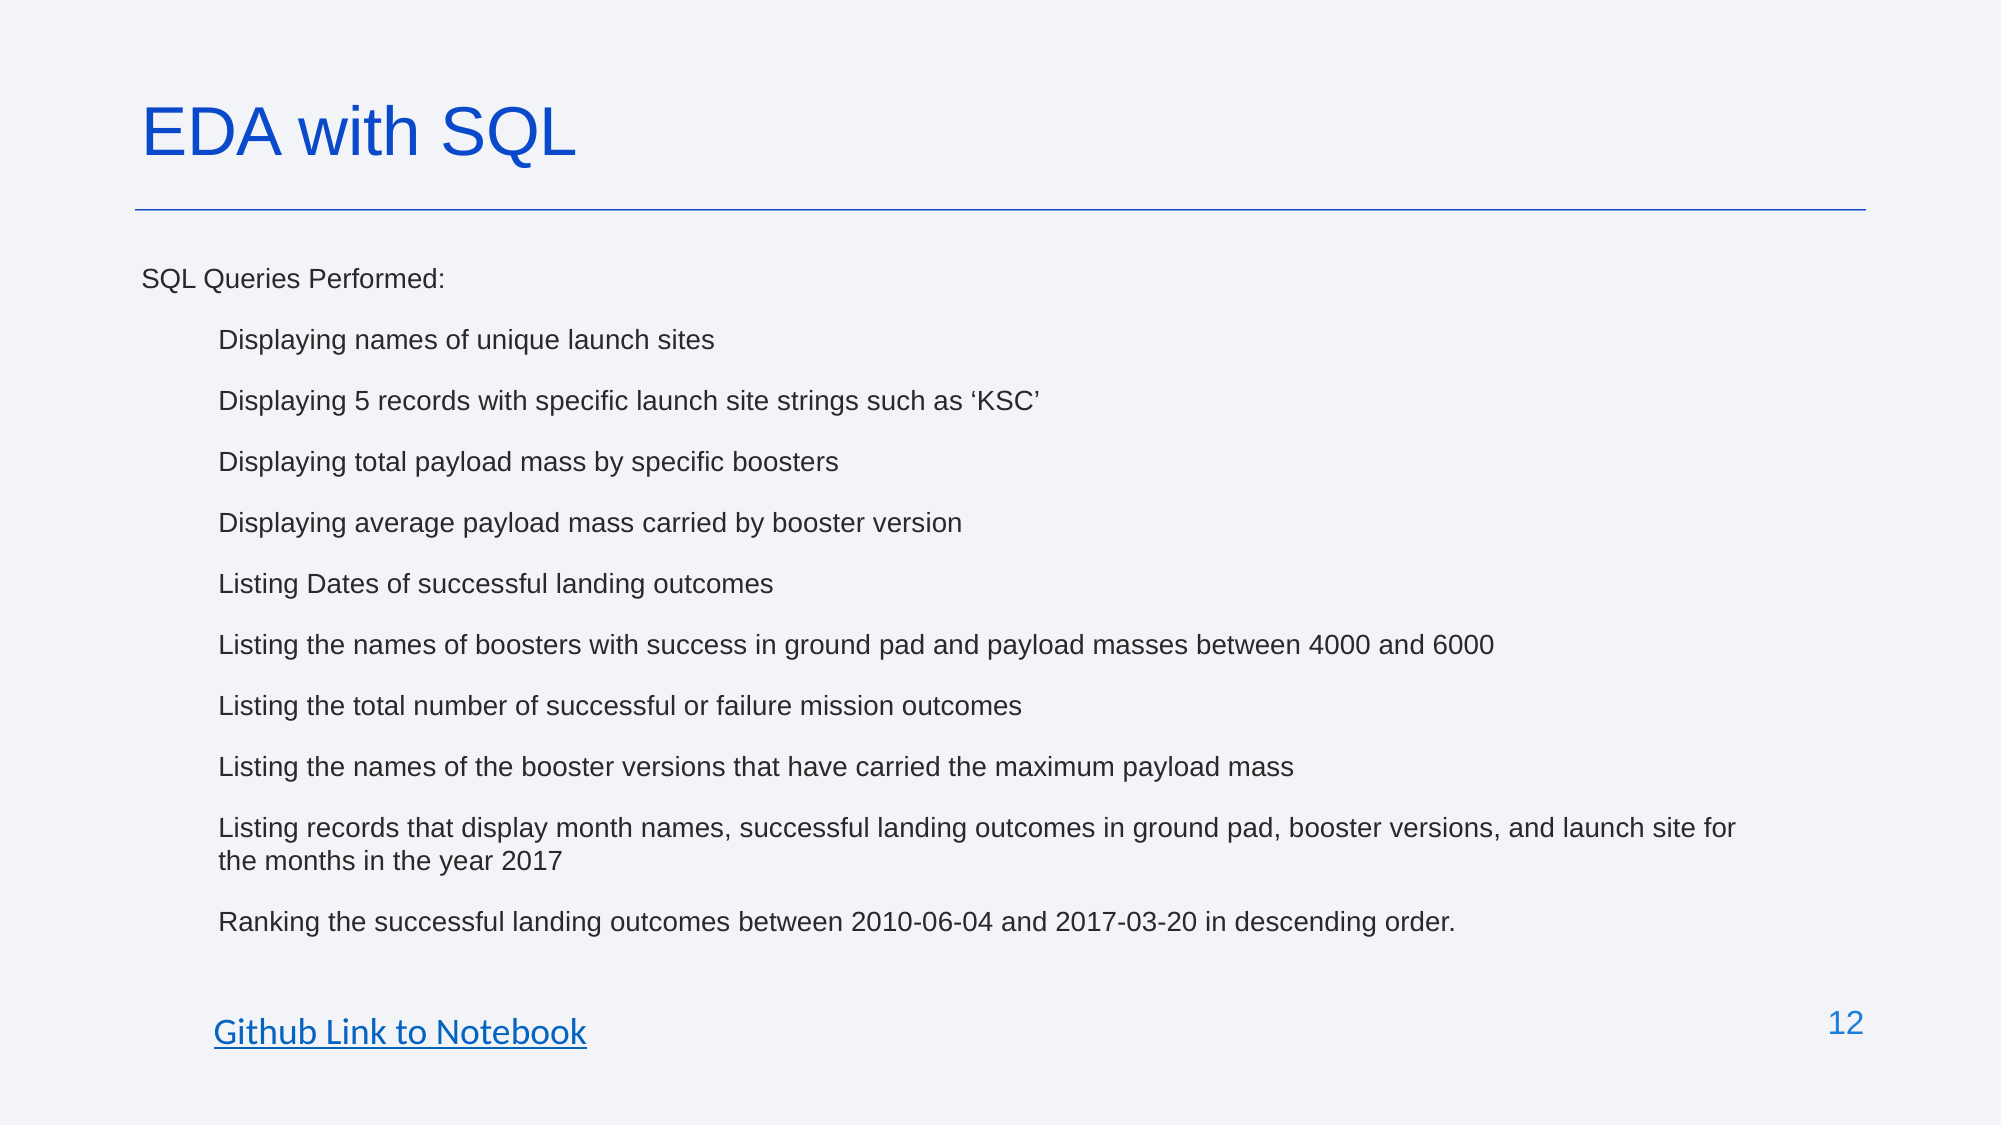

EDA with SQL
SQL Queries Performed:
Displaying names of unique launch sites
Displaying 5 records with specific launch site strings such as ‘KSC’
Displaying total payload mass by specific boosters
Displaying average payload mass carried by booster version
Listing Dates of successful landing outcomes
Listing the names of boosters with success in ground pad and payload masses between 4000 and 6000
Listing the total number of successful or failure mission outcomes
Listing the names of the booster versions that have carried the maximum payload mass
Listing records that display month names, successful landing outcomes in ground pad, booster versions, and launch site for the months in the year 2017
Ranking the successful landing outcomes between 2010-06-04 and 2017-03-20 in descending order.

12
Github Link to Notebook